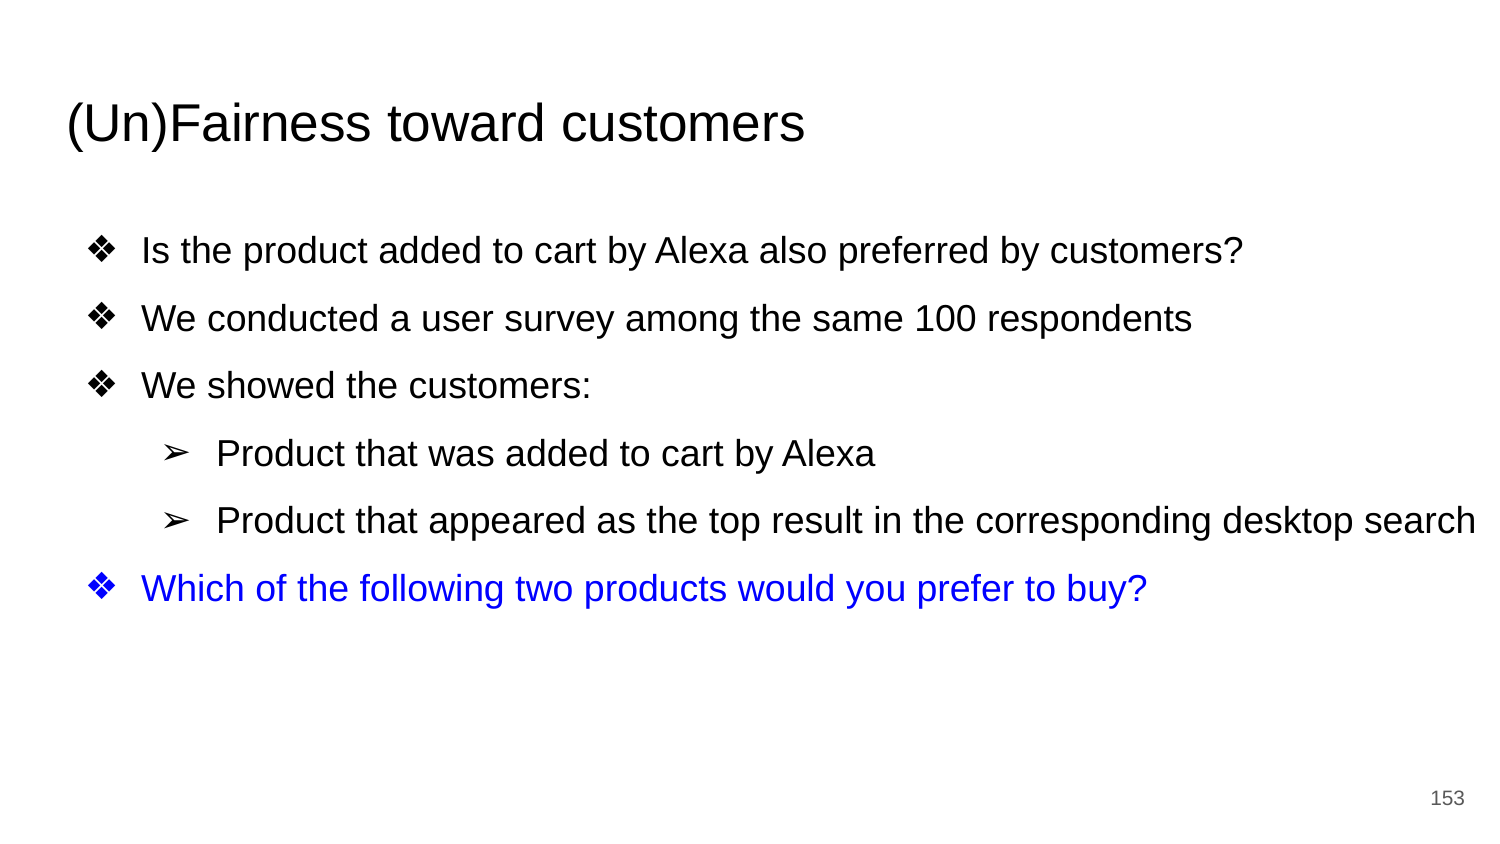

# (Un)Fairness toward customers
Is the product added to cart by Alexa also preferred by customers?
We conducted a user survey among the same 100 respondents
We showed the customers:
Product that was added to cart by Alexa
Product that appeared as the top result in the corresponding desktop search
Which of the following two products would you prefer to buy?
153